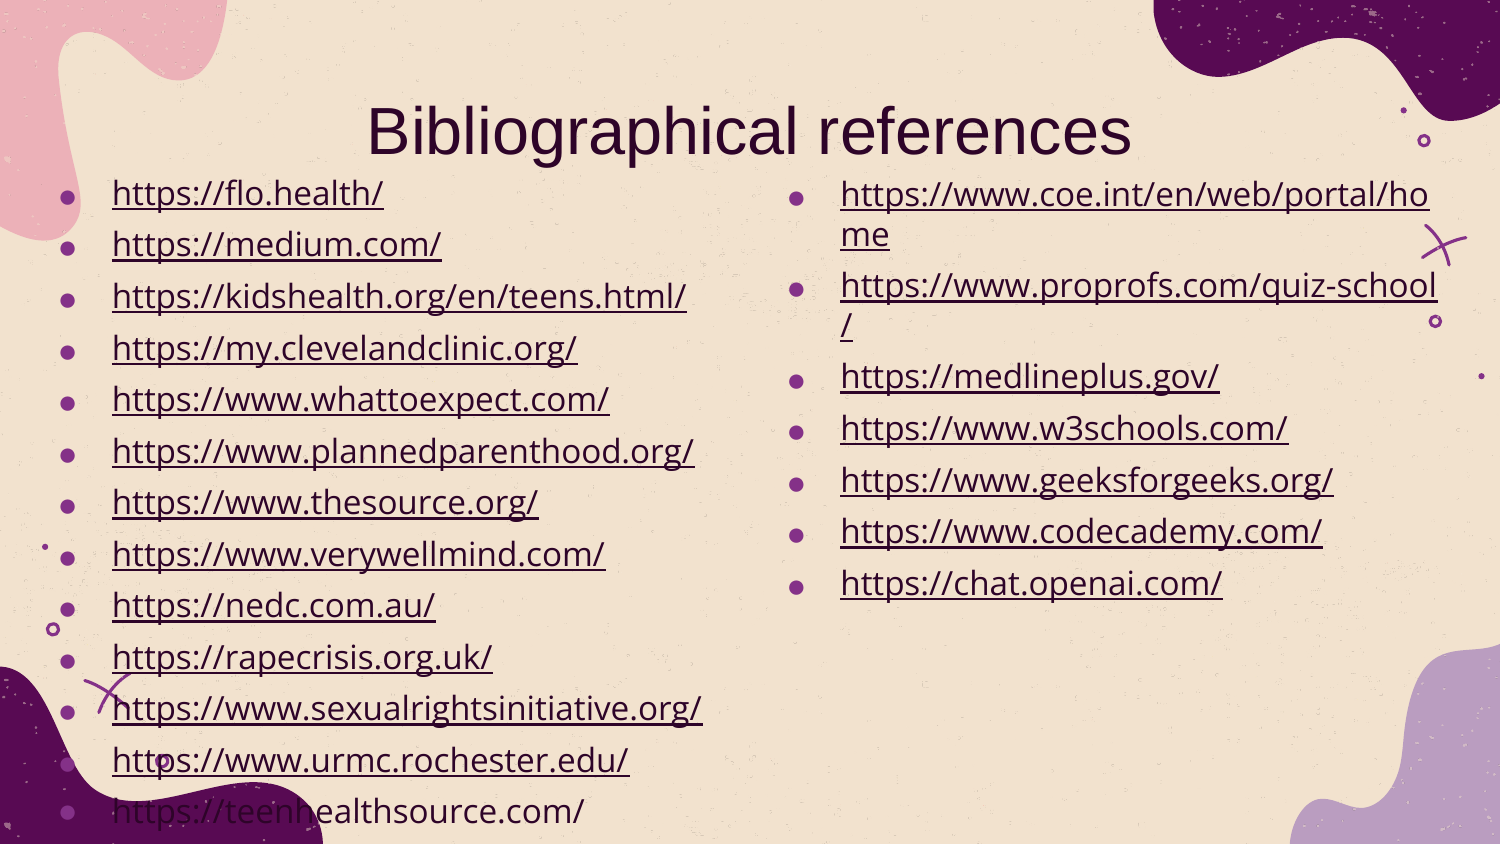

# Bibliographical references
https://flo.health/
https://medium.com/
https://kidshealth.org/en/teens.html/
https://my.clevelandclinic.org/
https://www.whattoexpect.com/
https://www.plannedparenthood.org/
https://www.thesource.org/
https://www.verywellmind.com/
https://nedc.com.au/
https://rapecrisis.org.uk/
https://www.sexualrightsinitiative.org/
https://www.urmc.rochester.edu/
https://teenhealthsource.com/
https://www.coe.int/en/web/portal/home
https://www.proprofs.com/quiz-school/
https://medlineplus.gov/
https://www.w3schools.com/
https://www.geeksforgeeks.org/
https://www.codecademy.com/
https://chat.openai.com/